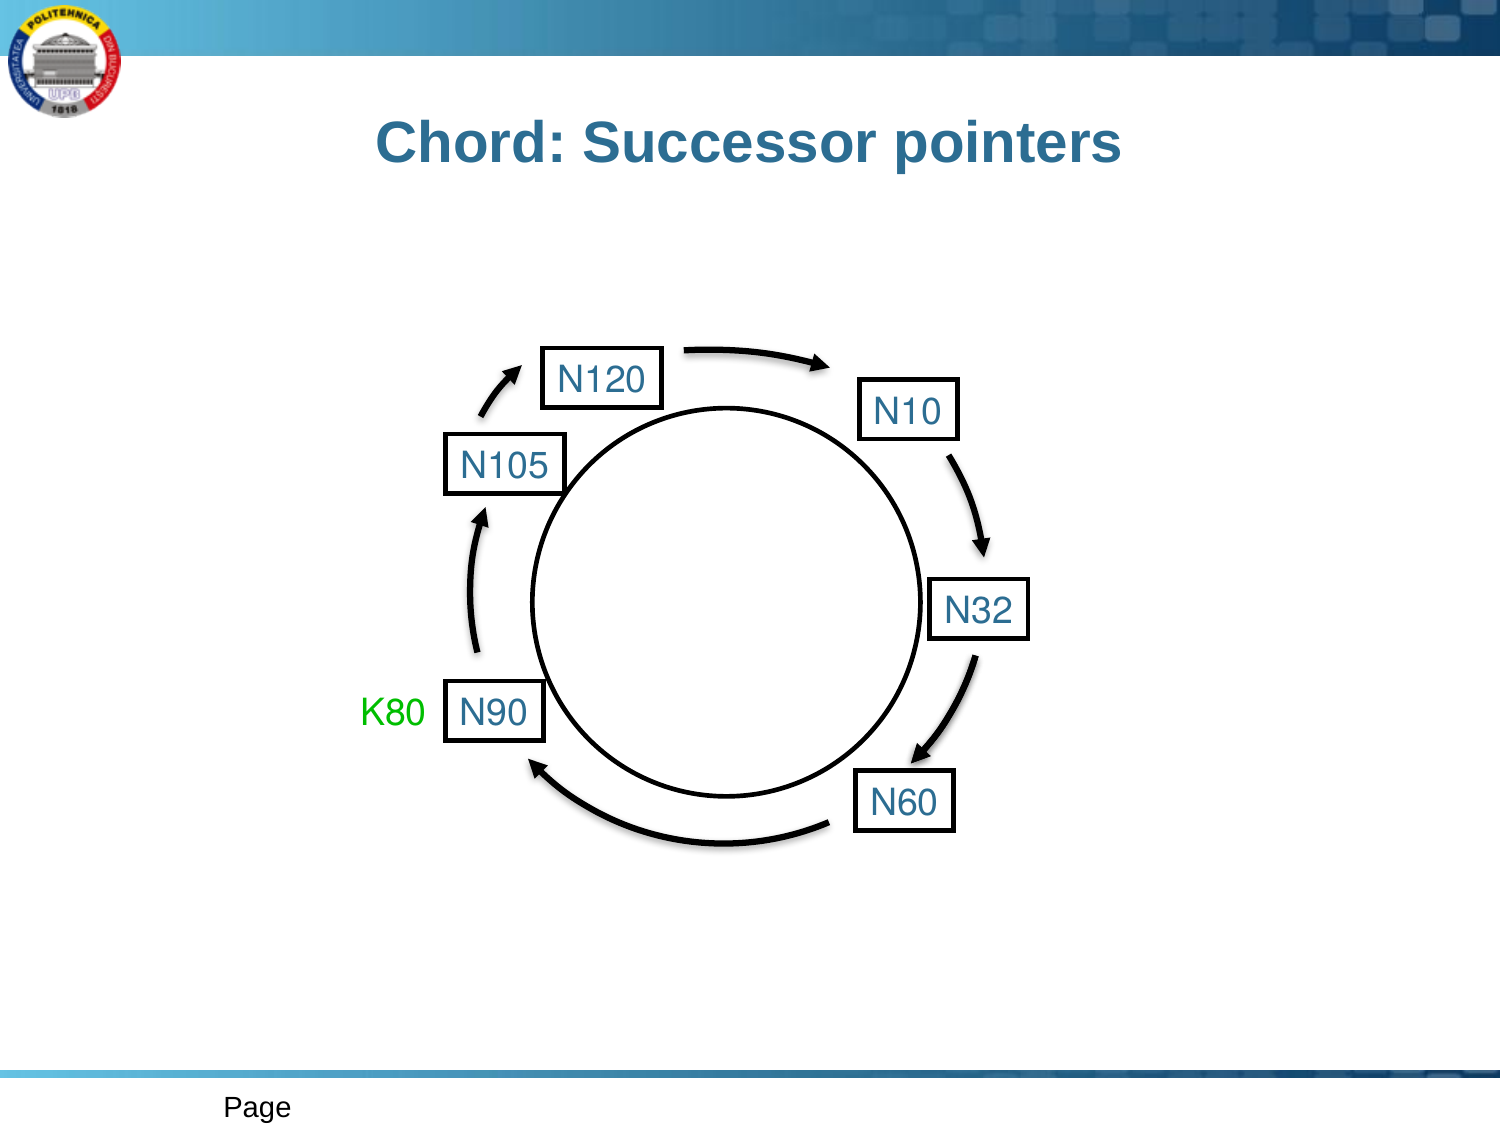

# Chord: Successor pointers

N120

N10

N105
N32
N90
K80
N60
26